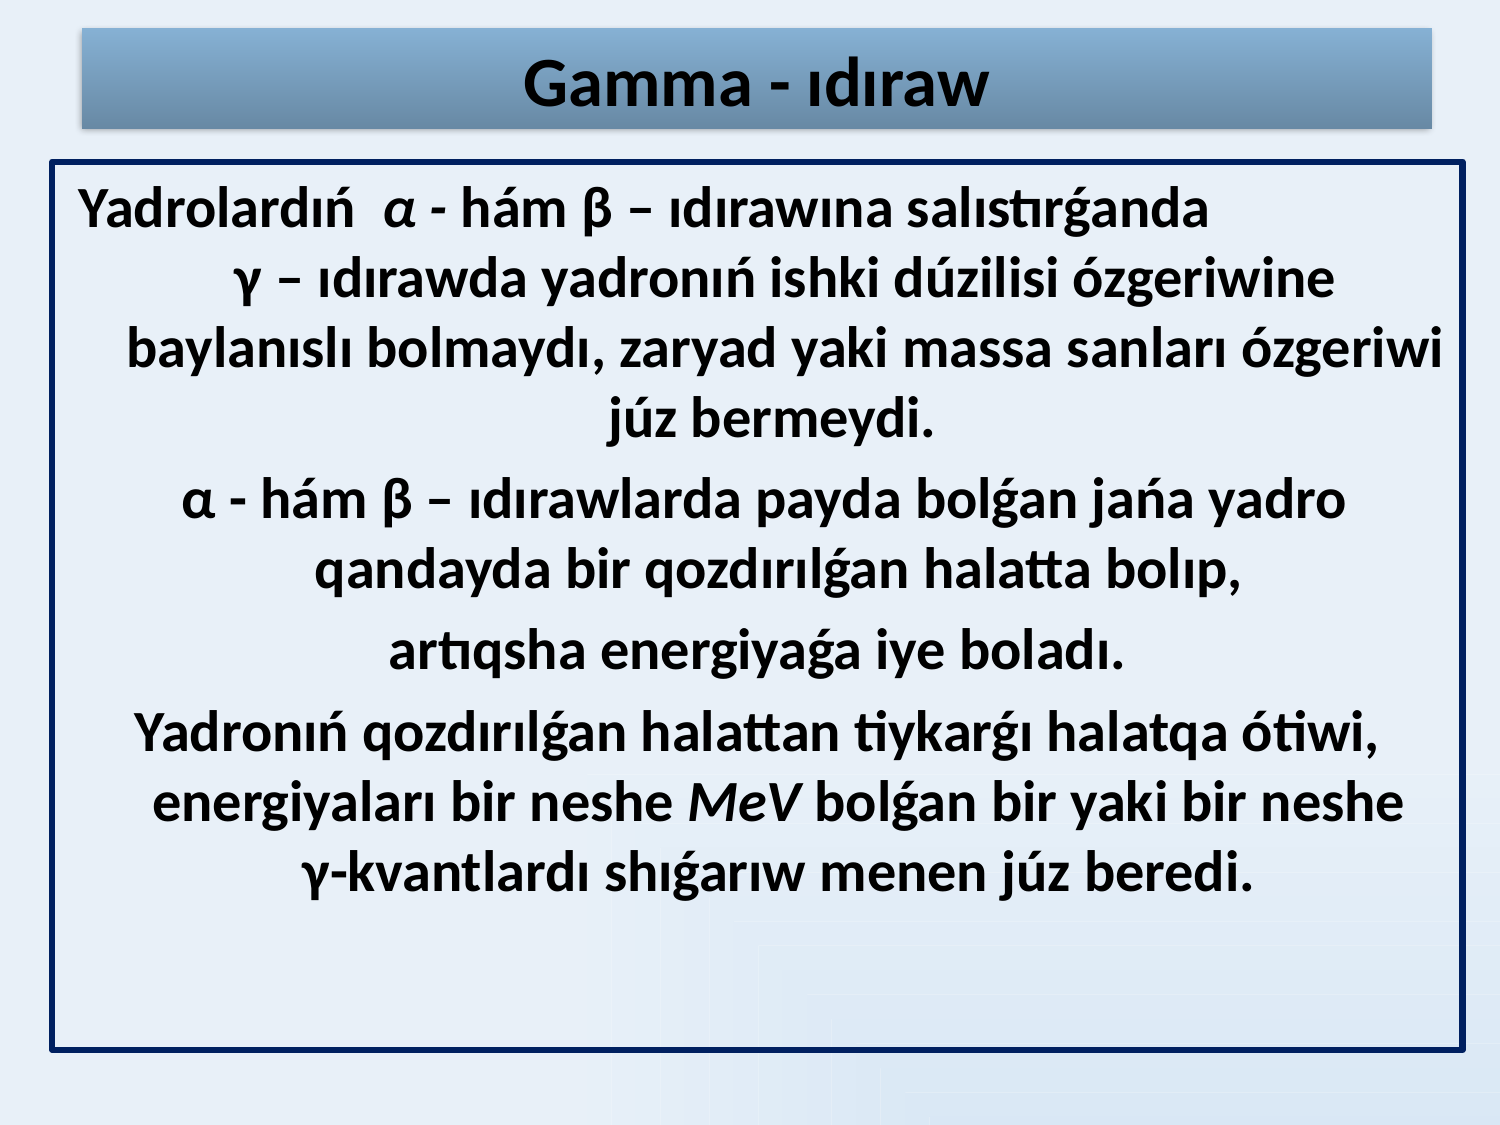

# Gamma - ıdıraw
Yadrolardıń  α - hám β – ıdırawına salıstırǵanda                  γ – ıdırawda yadronıń ishki dúzilisi ózgeriwine baylanıslı bolmaydı, zaryad yaki massa sanları ózgeriwi júz bermeydi.
 α - hám β – ıdırawlarda payda bolǵan jańa yadro qandayda bir qozdırılǵan halatta bolıp,
artıqsha energiyaǵa iye boladı.
Yadronıń qozdırılǵan halattan tiykarǵı halatqa ótiwi, energiyaları bir neshe MeV bolǵan bir yaki bir neshe  γ-kvantlardı shıǵarıw menen júz beredi.